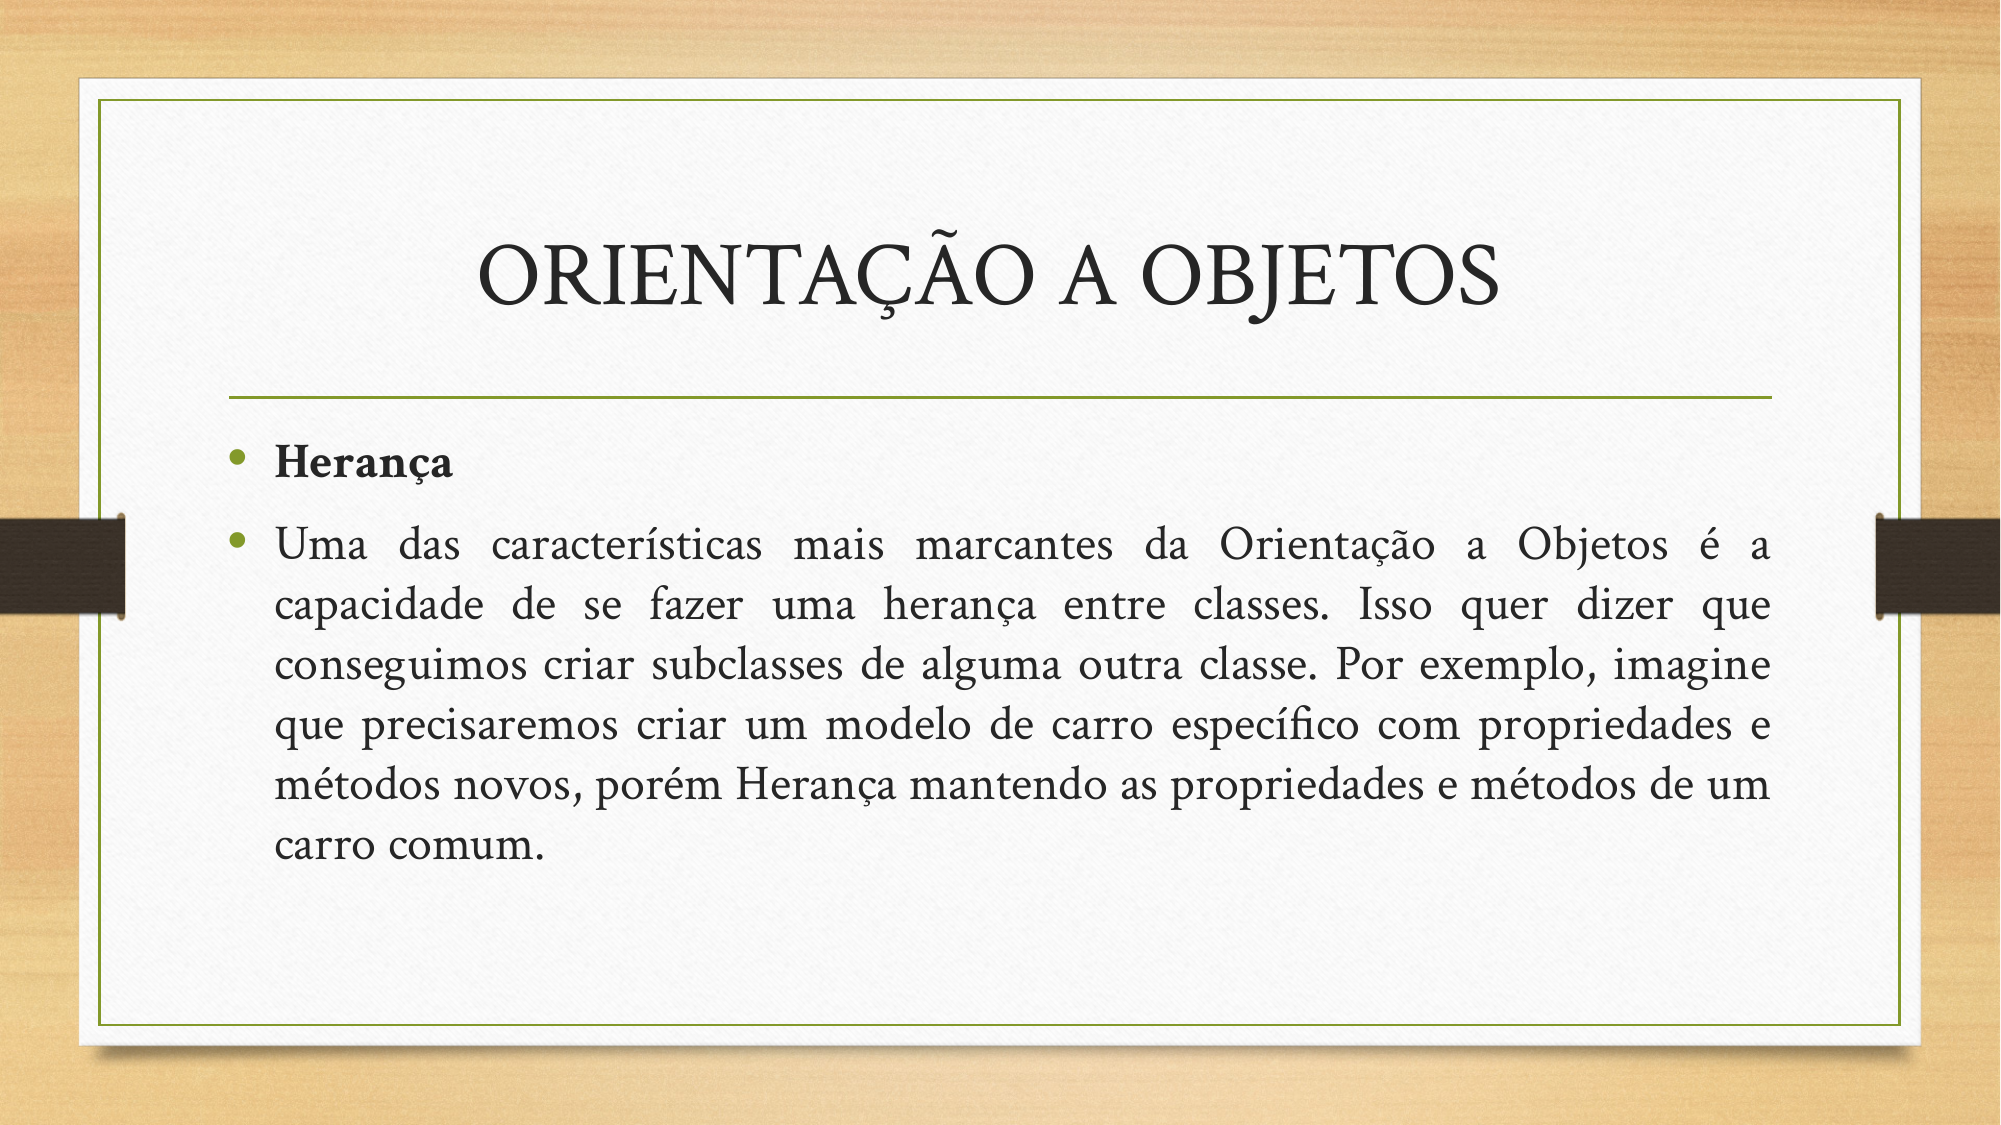

# ORIENTAÇÃO A OBJETOS
Herança
Uma das características mais marcantes da Orientação a Objetos é a capacidade de se fazer uma herança entre classes. Isso quer dizer que conseguimos criar subclasses de alguma outra classe. Por exemplo, imagine que precisaremos criar um modelo de carro específico com propriedades e métodos novos, porém Herança mantendo as propriedades e métodos de um carro comum.